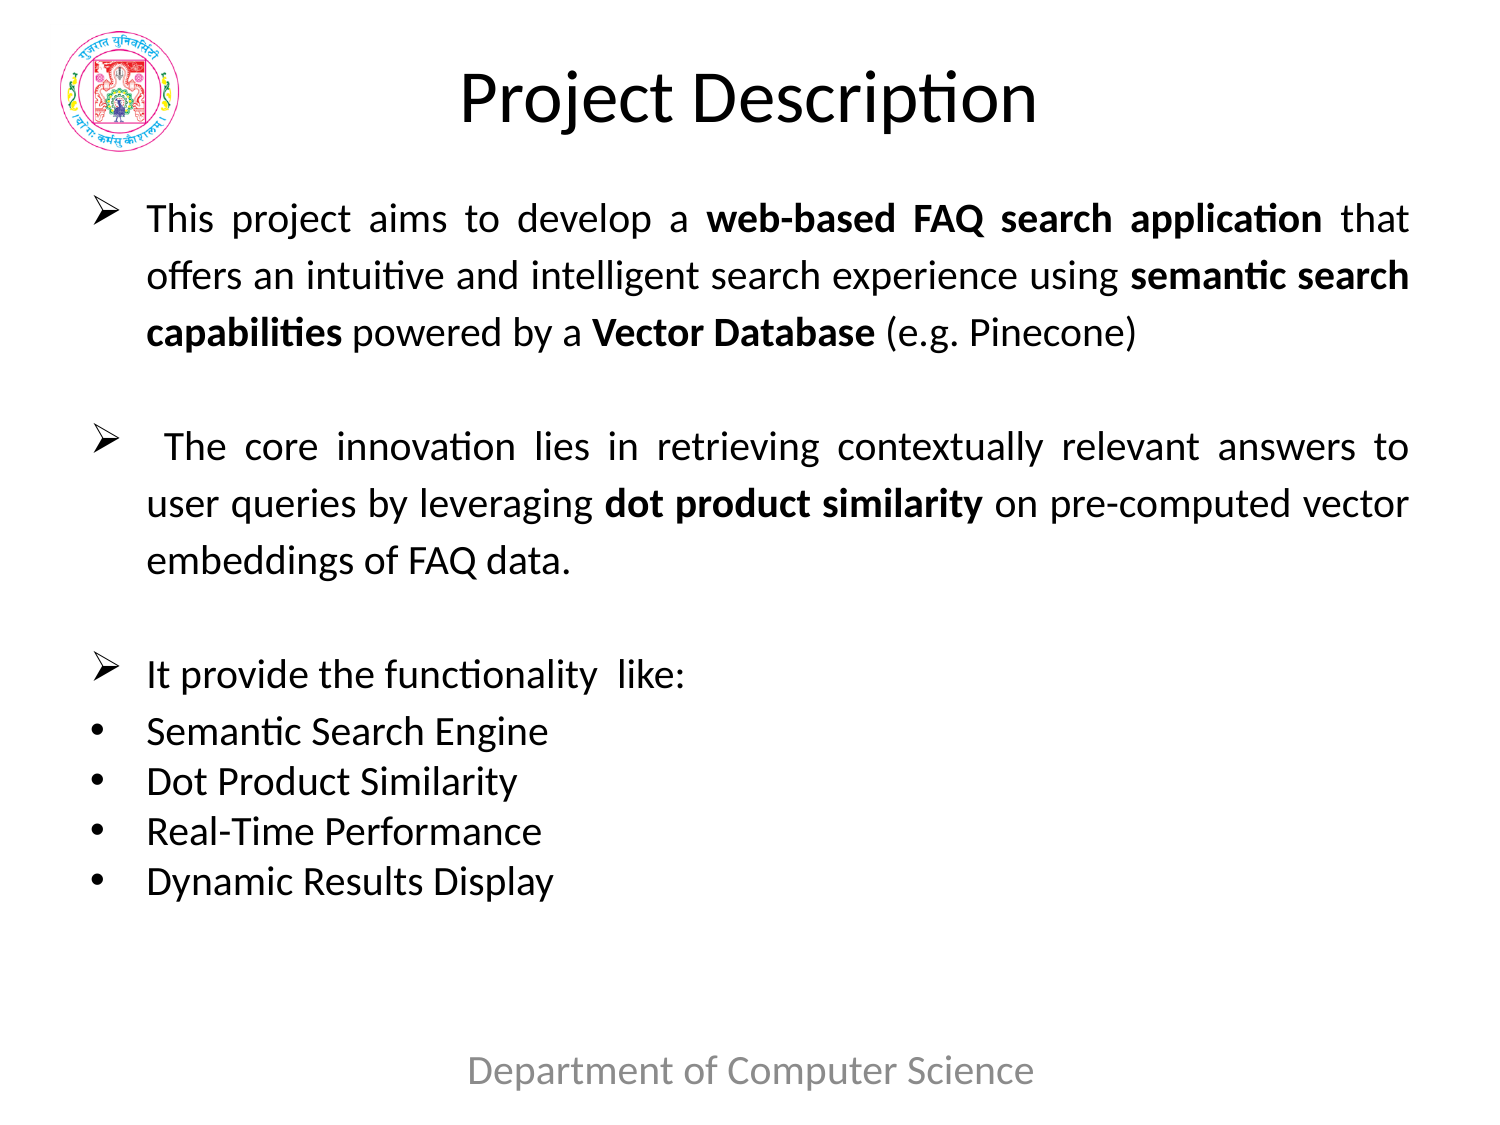

# Project Description
This project aims to develop a web-based FAQ search application that offers an intuitive and intelligent search experience using semantic search capabilities powered by a Vector Database (e.g. Pinecone)

 The core innovation lies in retrieving contextually relevant answers to user queries by leveraging dot product similarity on pre-computed vector embeddings of FAQ data.

It provide the functionality  like:
Semantic Search Engine
Dot Product Similarity
Real-Time Performance
Dynamic Results Display
Department of Computer Science
5